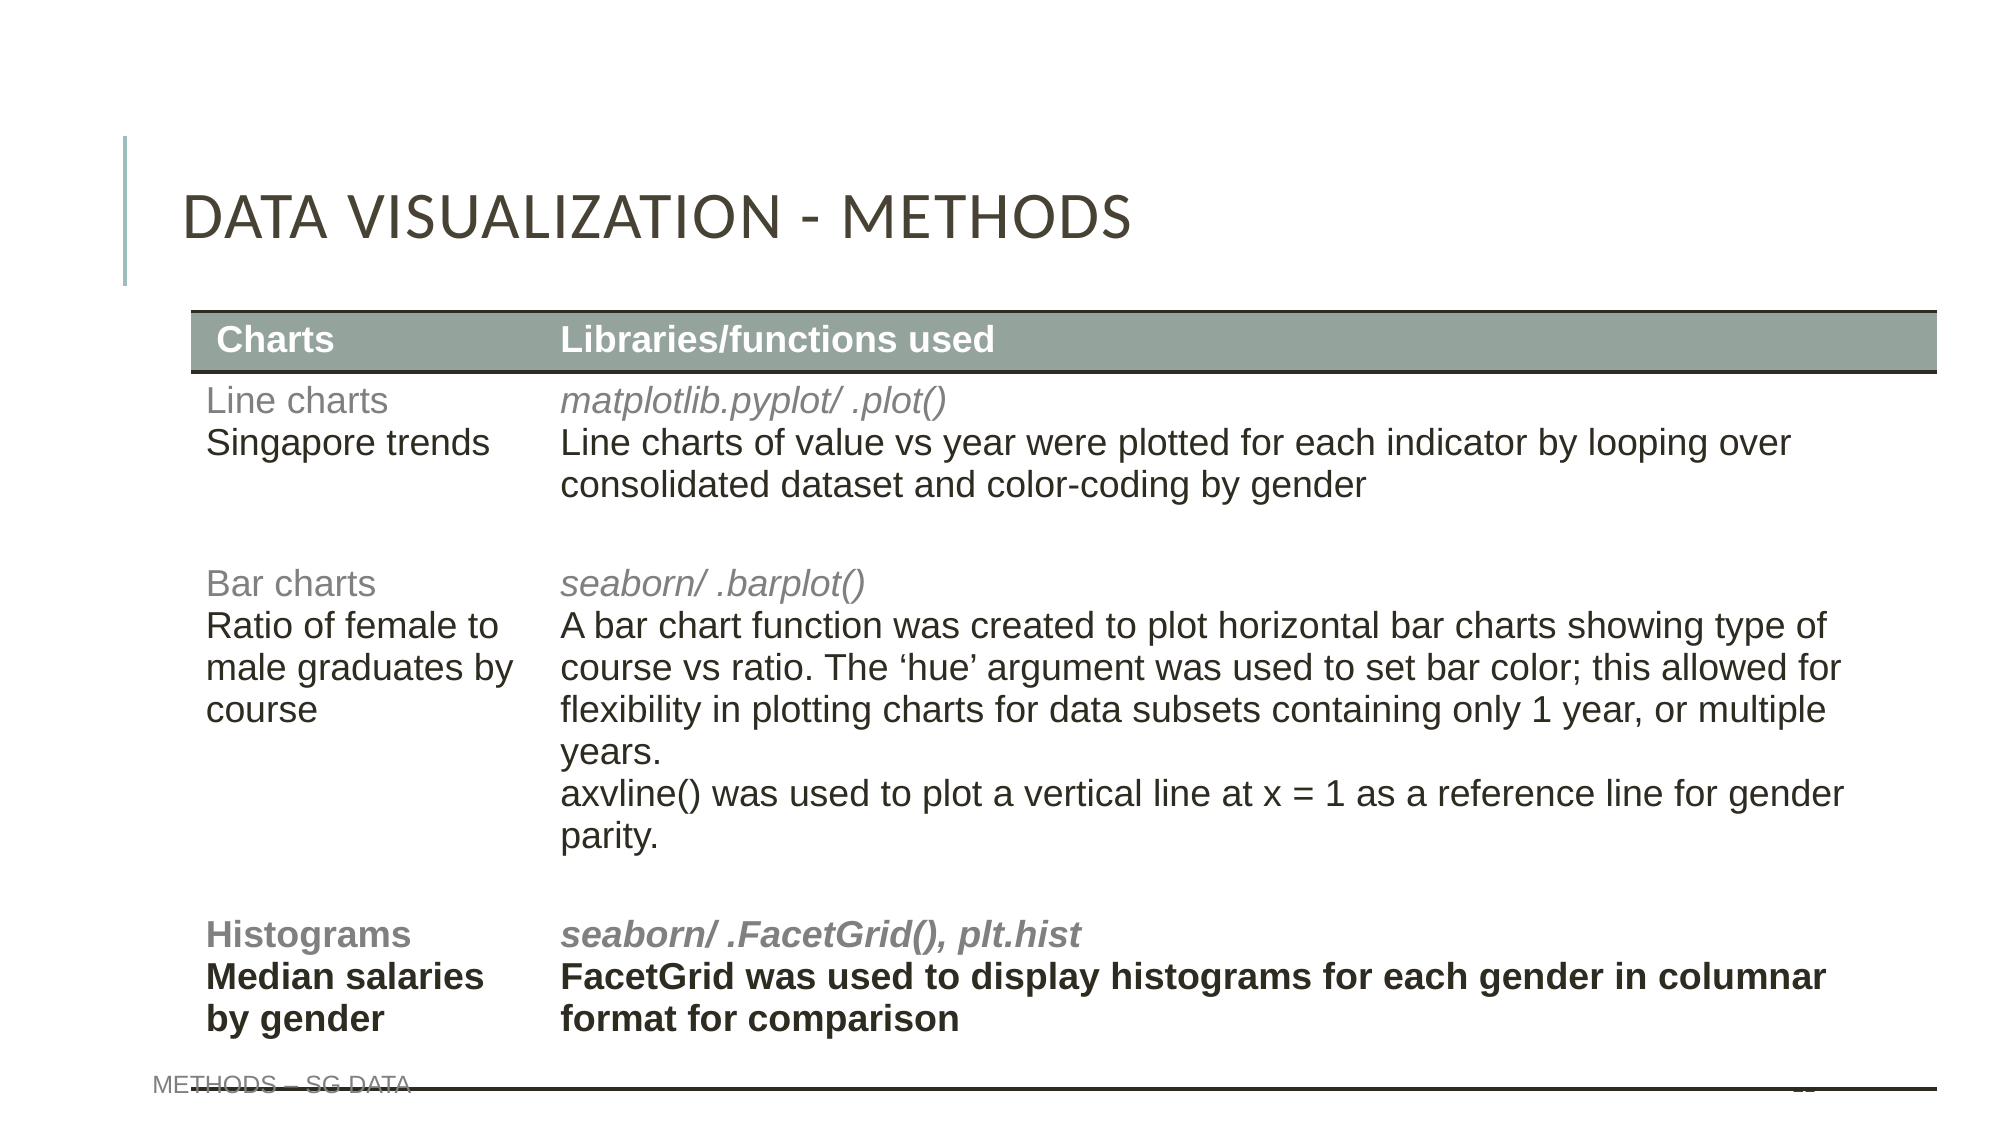

# DATA VISUALIZATION - METHODS
| Charts | Libraries/functions used |
| --- | --- |
| Line charts Singapore trends | matplotlib.pyplot/ .plot() Line charts of value vs year were plotted for each indicator by looping over consolidated dataset and color-coding by gender |
| Bar charts Ratio of female to male graduates by course | seaborn/ .barplot() A bar chart function was created to plot horizontal bar charts showing type of course vs ratio. The ‘hue’ argument was used to set bar color; this allowed for flexibility in plotting charts for data subsets containing only 1 year, or multiple years. axvline() was used to plot a vertical line at x = 1 as a reference line for gender parity. |
| Histograms Median salaries by gender | seaborn/ .FacetGrid(), plt.hist FacetGrid was used to display histograms for each gender in columnar format for comparison |
METHODS – SG DATA
21